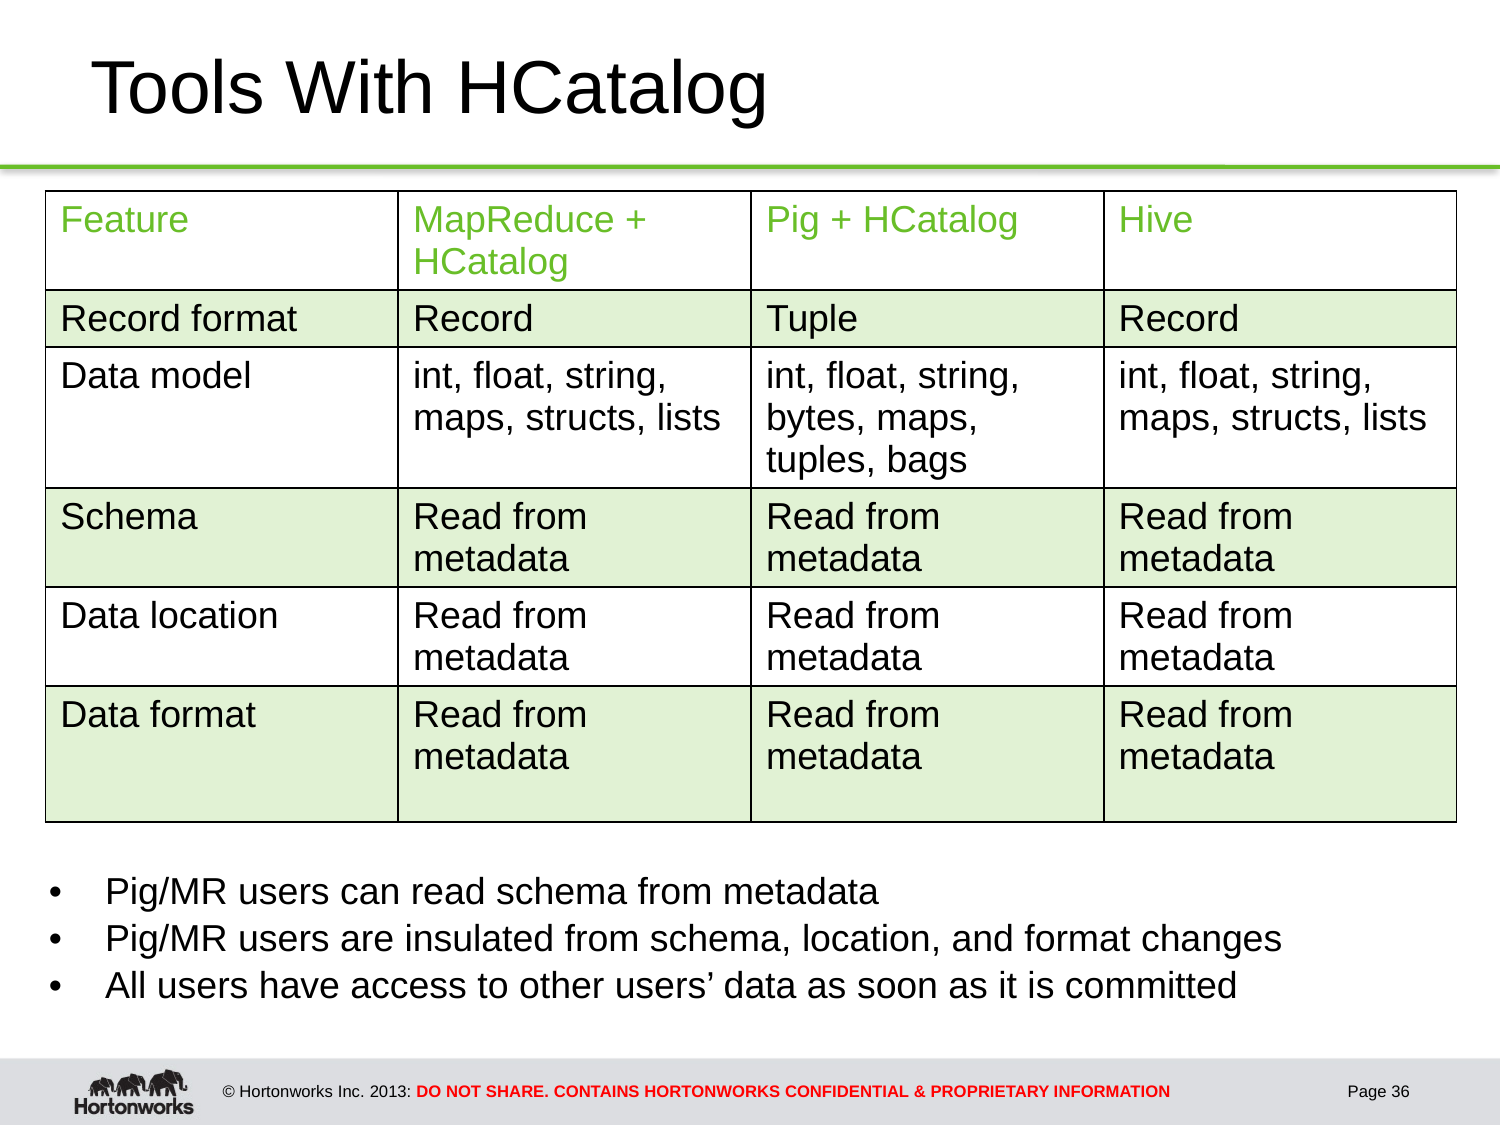

# Tools With HCatalog
| Feature | MapReduce + HCatalog | Pig + HCatalog | Hive |
| --- | --- | --- | --- |
| Record format | Record | Tuple | Record |
| Data model | int, float, string, maps, structs, lists | int, float, string, bytes, maps, tuples, bags | int, float, string, maps, structs, lists |
| Schema | Read from metadata | Read from metadata | Read from metadata |
| Data location | Read from metadata | Read from metadata | Read from metadata |
| Data format | Read from metadata | Read from metadata | Read from metadata |
Pig/MR users can read schema from metadata
Pig/MR users are insulated from schema, location, and format changes
All users have access to other users’ data as soon as it is committed
Page 36